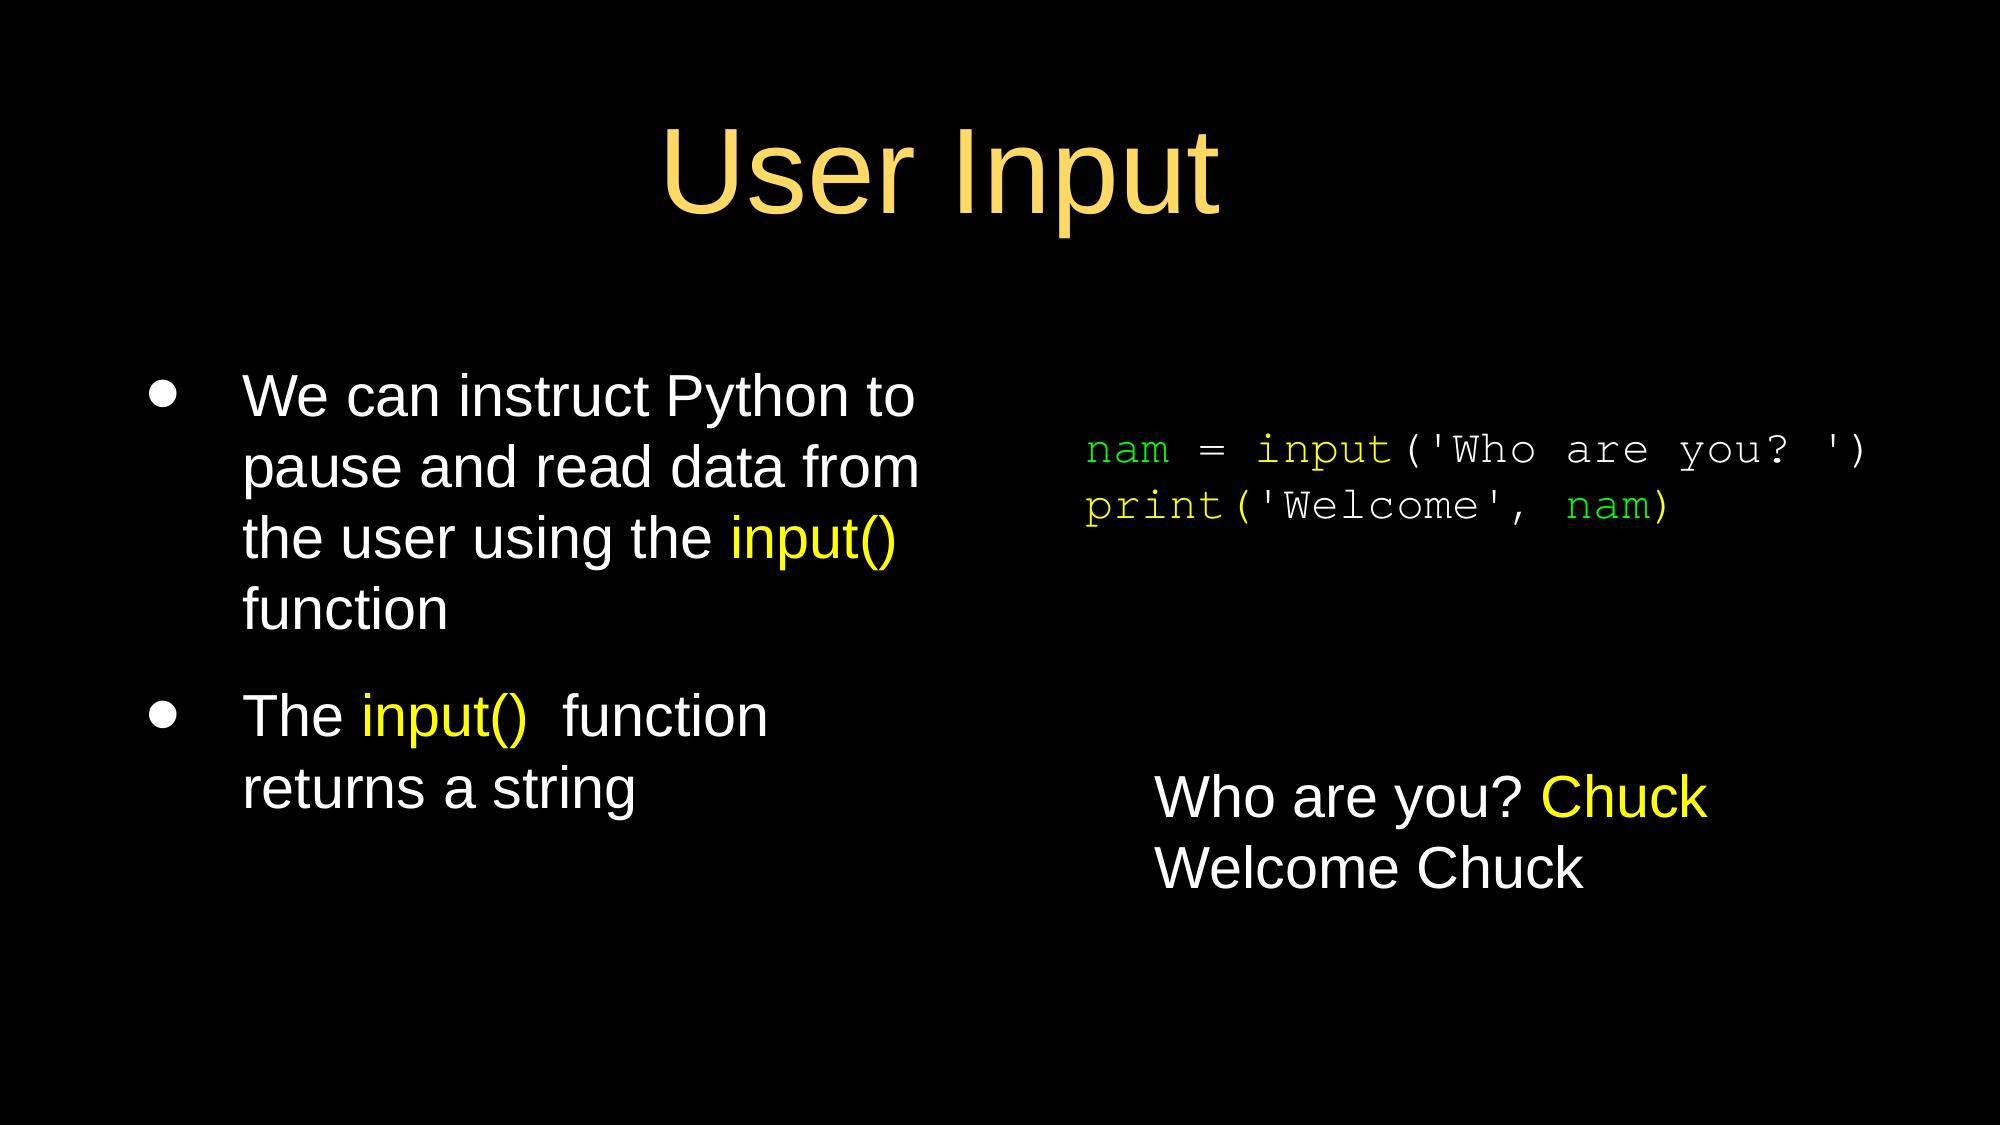

# User Input
We can instruct Python to pause and read data from the user using the input()  function
The input()  function returns a string
nam = input('Who are you? ')
print('Welcome', nam)
Who are you? Chuck
Welcome Chuck